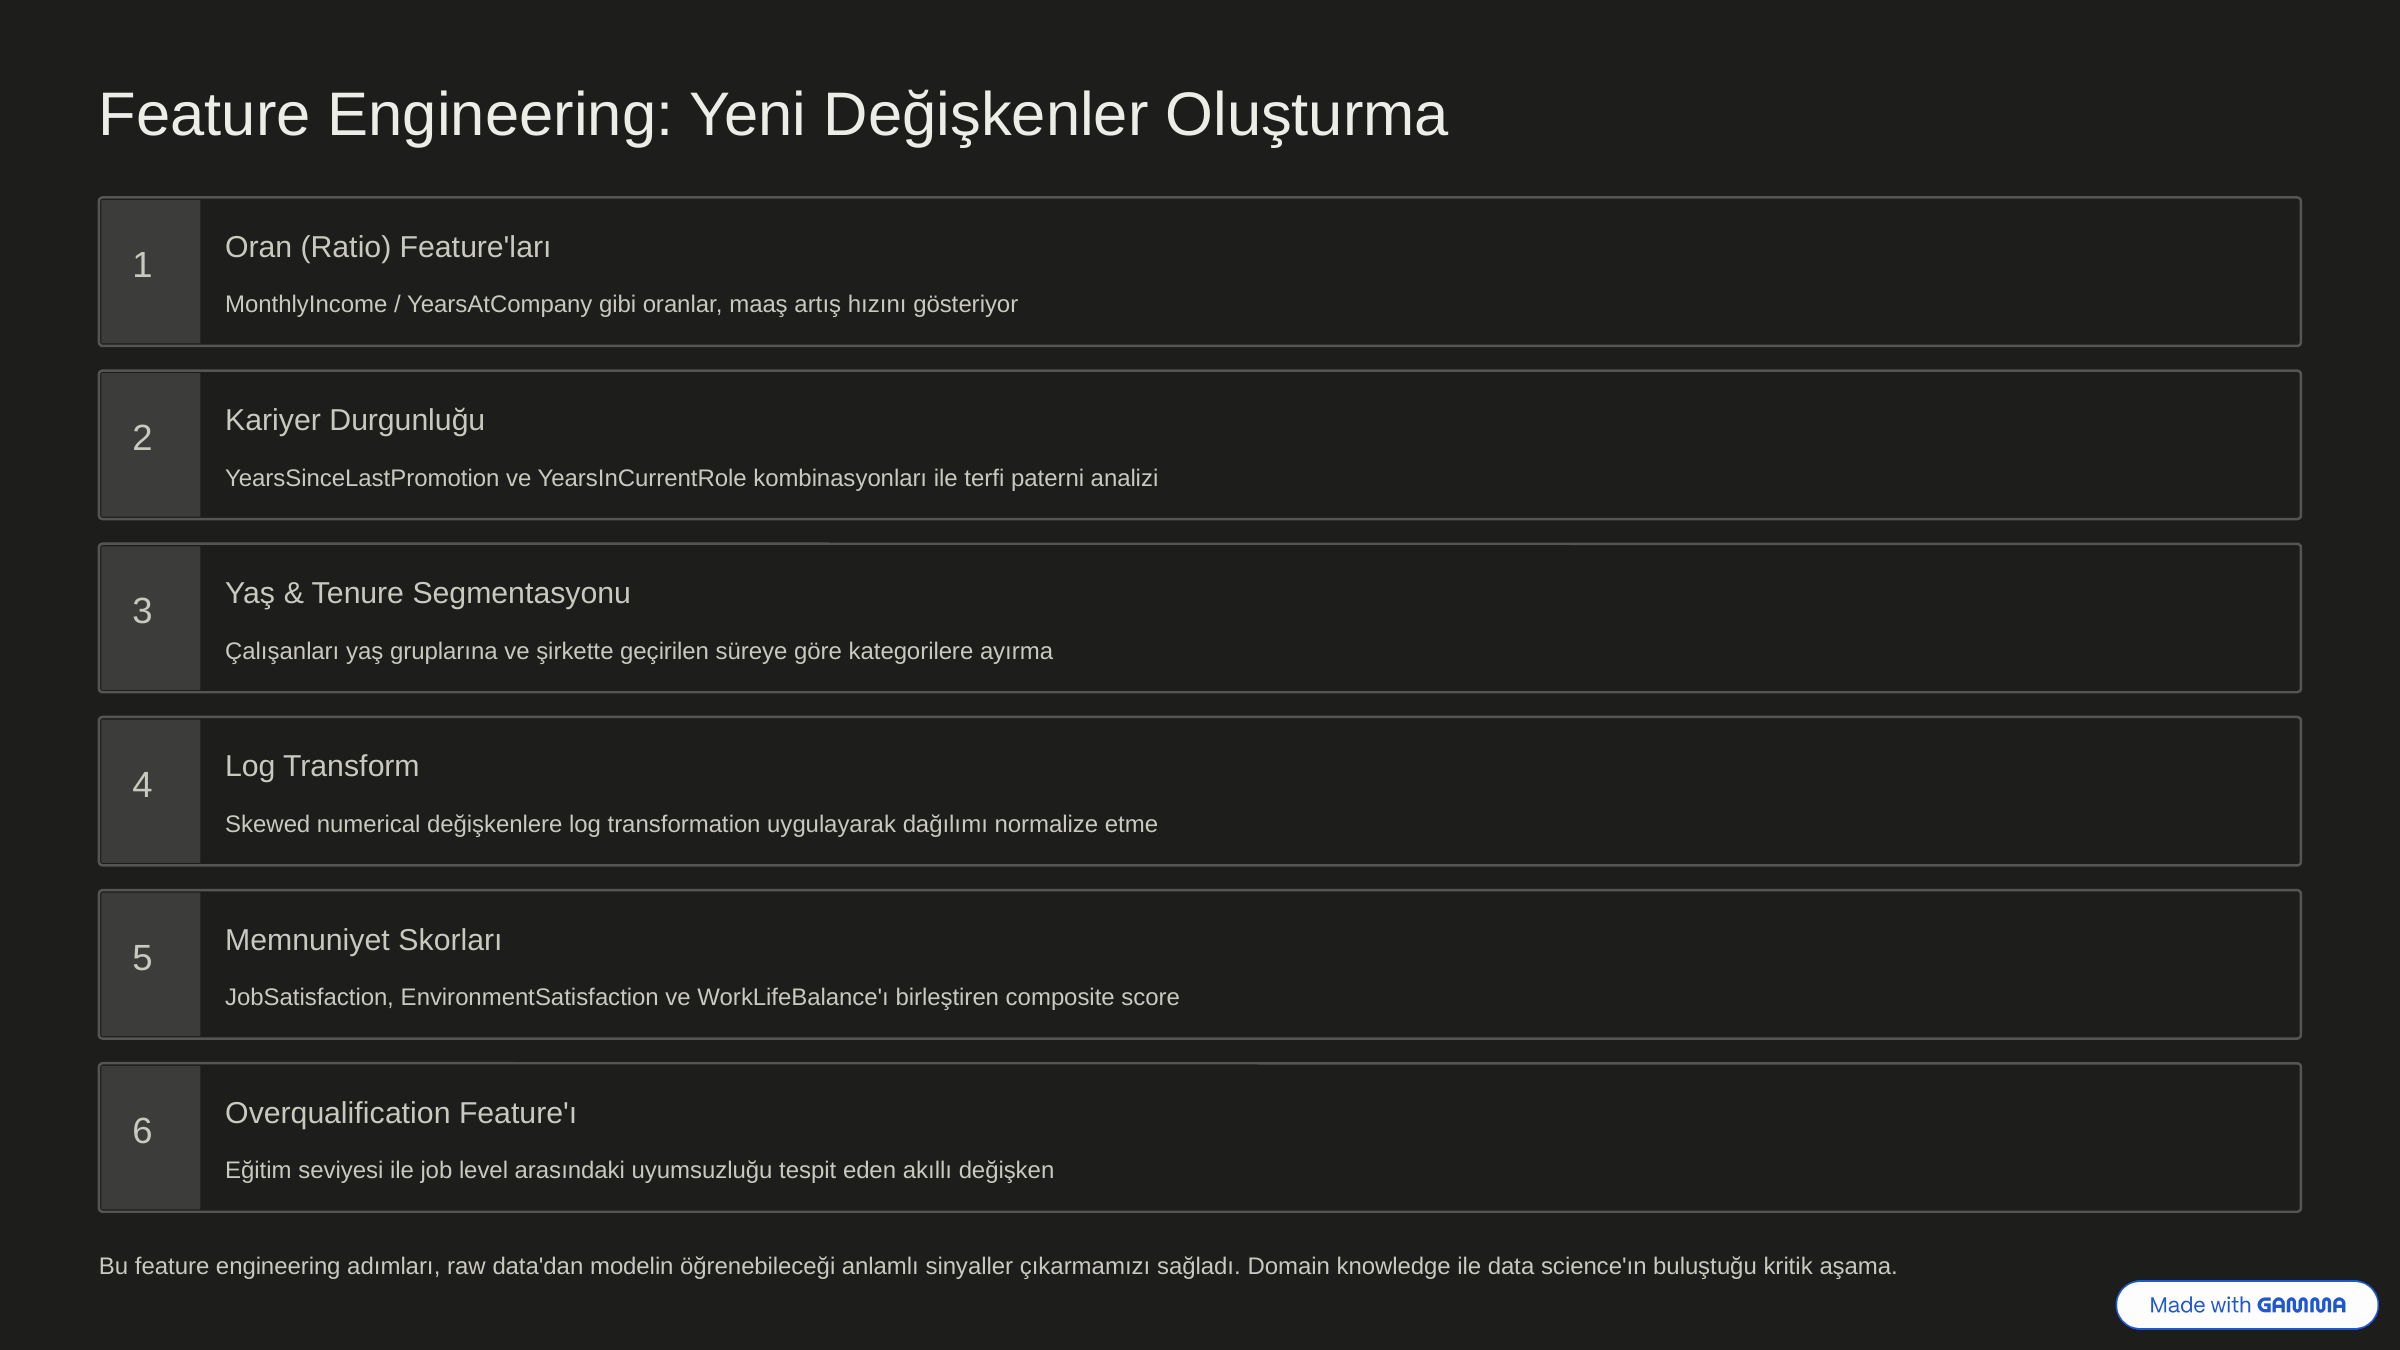

Feature Engineering: Yeni Değişkenler Oluşturma

Oran (Ratio) Feature'ları
1
MonthlyIncome / YearsAtCompany gibi oranlar, maaş artış hızını gösteriyor

Kariyer Durgunluğu
2
YearsSinceLastPromotion ve YearsInCurrentRole kombinasyonları ile terfi paterni analizi

Yaş & Tenure Segmentasyonu
3
Çalışanları yaş gruplarına ve şirkette geçirilen süreye göre kategorilere ayırma

Log Transform
4
Skewed numerical değişkenlere log transformation uygulayarak dağılımı normalize etme

Memnuniyet Skorları
5
JobSatisfaction, EnvironmentSatisfaction ve WorkLifeBalance'ı birleştiren composite score

Overqualification Feature'ı
6
Eğitim seviyesi ile job level arasındaki uyumsuzluğu tespit eden akıllı değişken
Bu feature engineering adımları, raw data'dan modelin öğrenebileceği anlamlı sinyaller çıkarmamızı sağladı. Domain knowledge ile data science'ın buluştuğu kritik aşama.